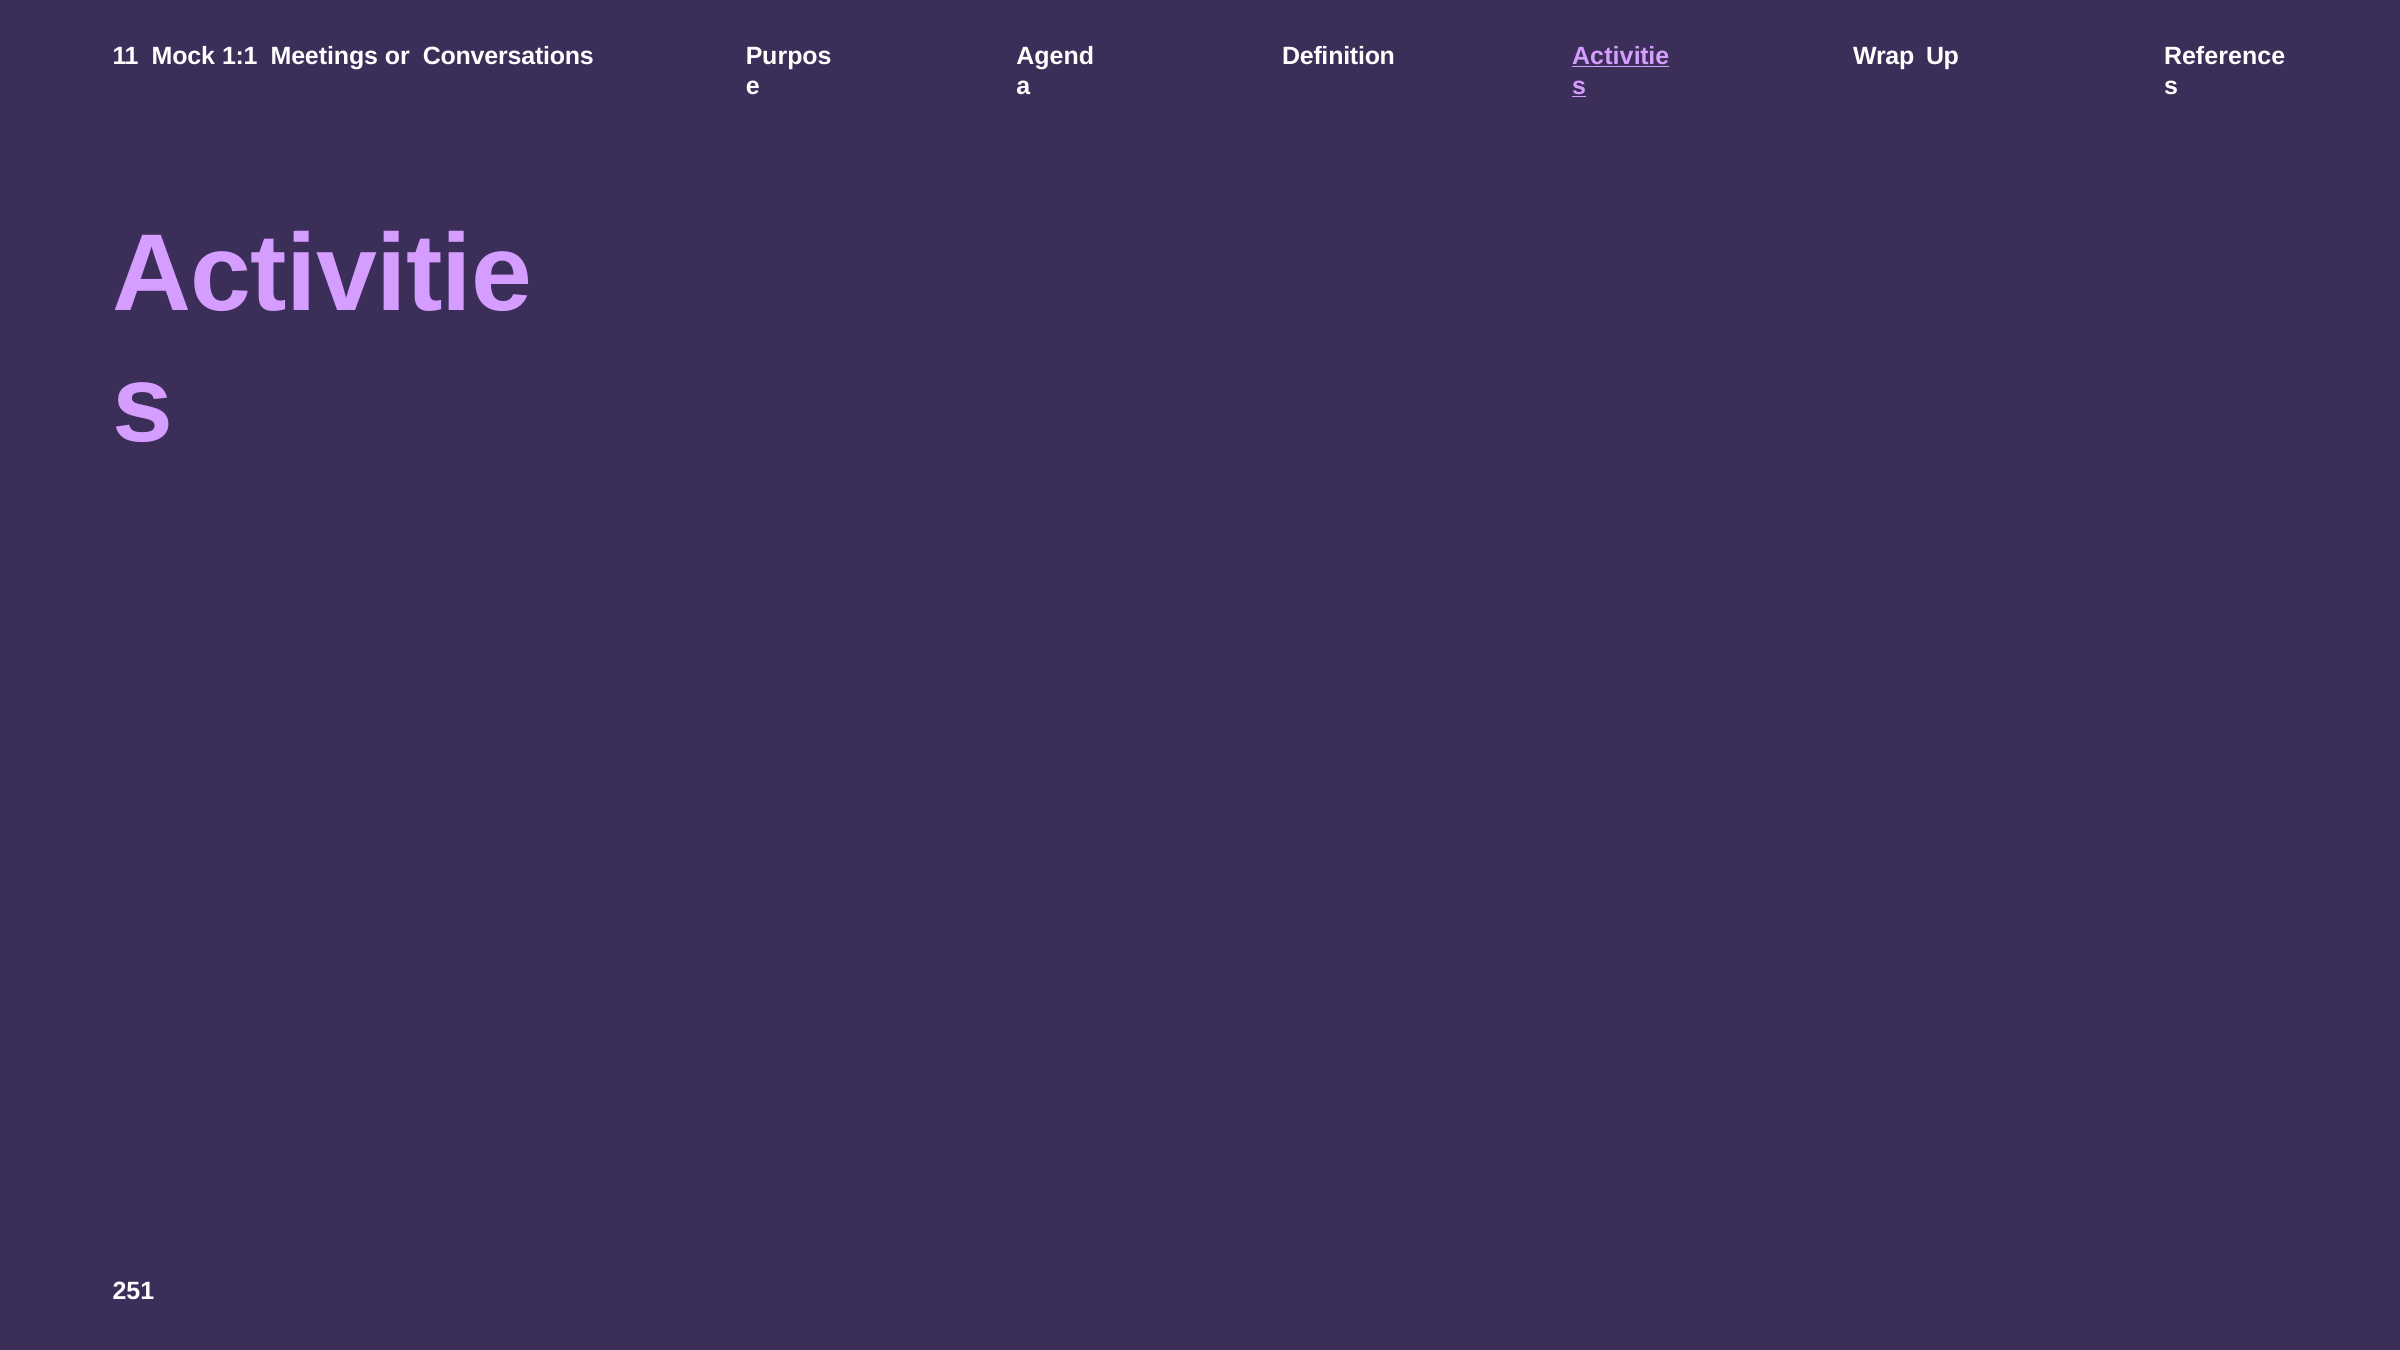

# 11 Mock 1:1  Meetings or Conversations
Purpose
Agenda
Definition
Activities
Wrap Up
References
Activities
251